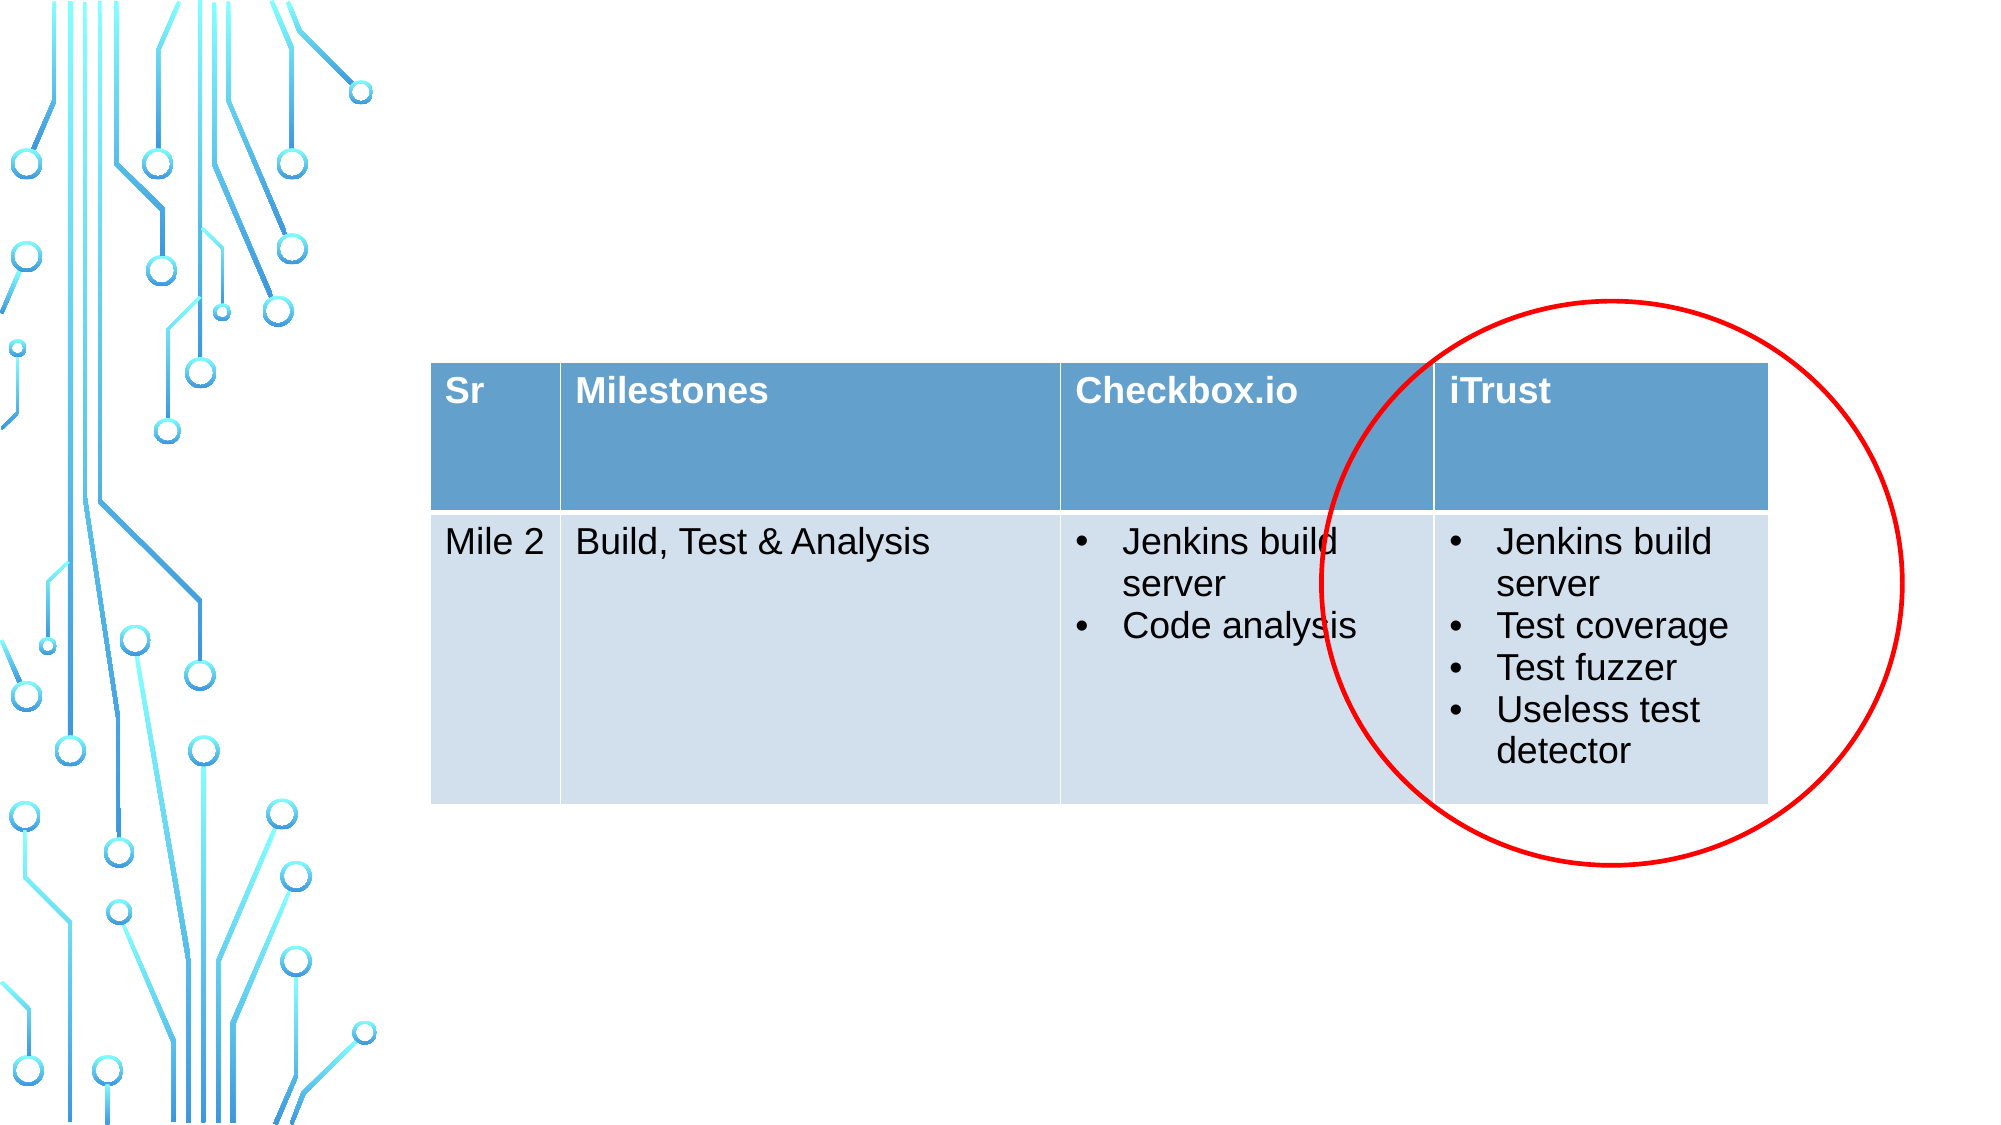

| Sr | Milestones | Checkbox.io | iTrust |
| --- | --- | --- | --- |
| Mile 2 | Build, Test & Analysis | Jenkins build server Code analysis | Jenkins build server Test coverage Test fuzzer Useless test detector |